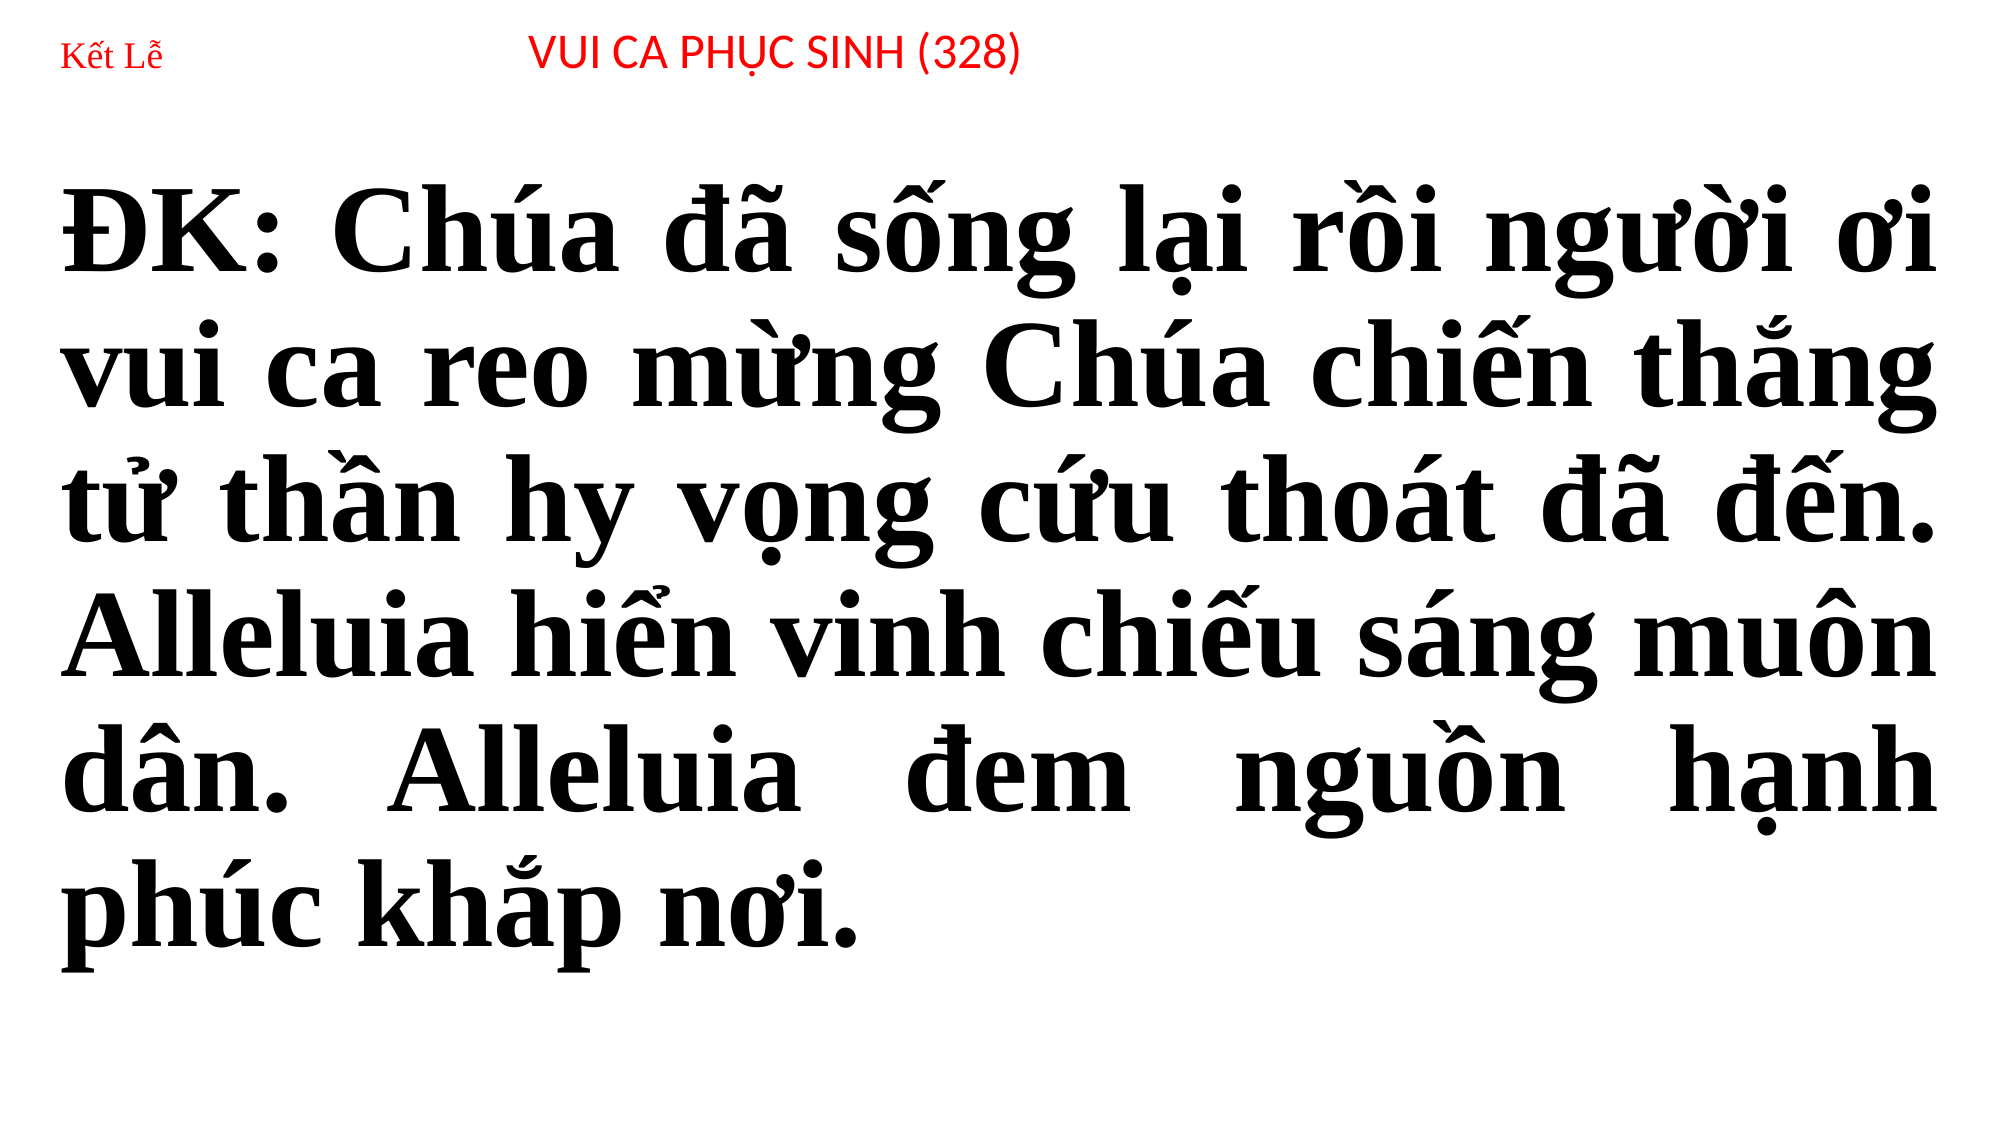

# Kết Lễ                            	  VUI CA PHỤC SINH (328)
ĐK: Chúa đã sống lại rồi người ơi vui ca reo mừng Chúa chiến thắng tử thần hy vọng cứu thoát đã đến. Alleluia hiển vinh chiếu sáng muôn dân. Alleluia đem nguồn hạnh phúc khắp nơi.